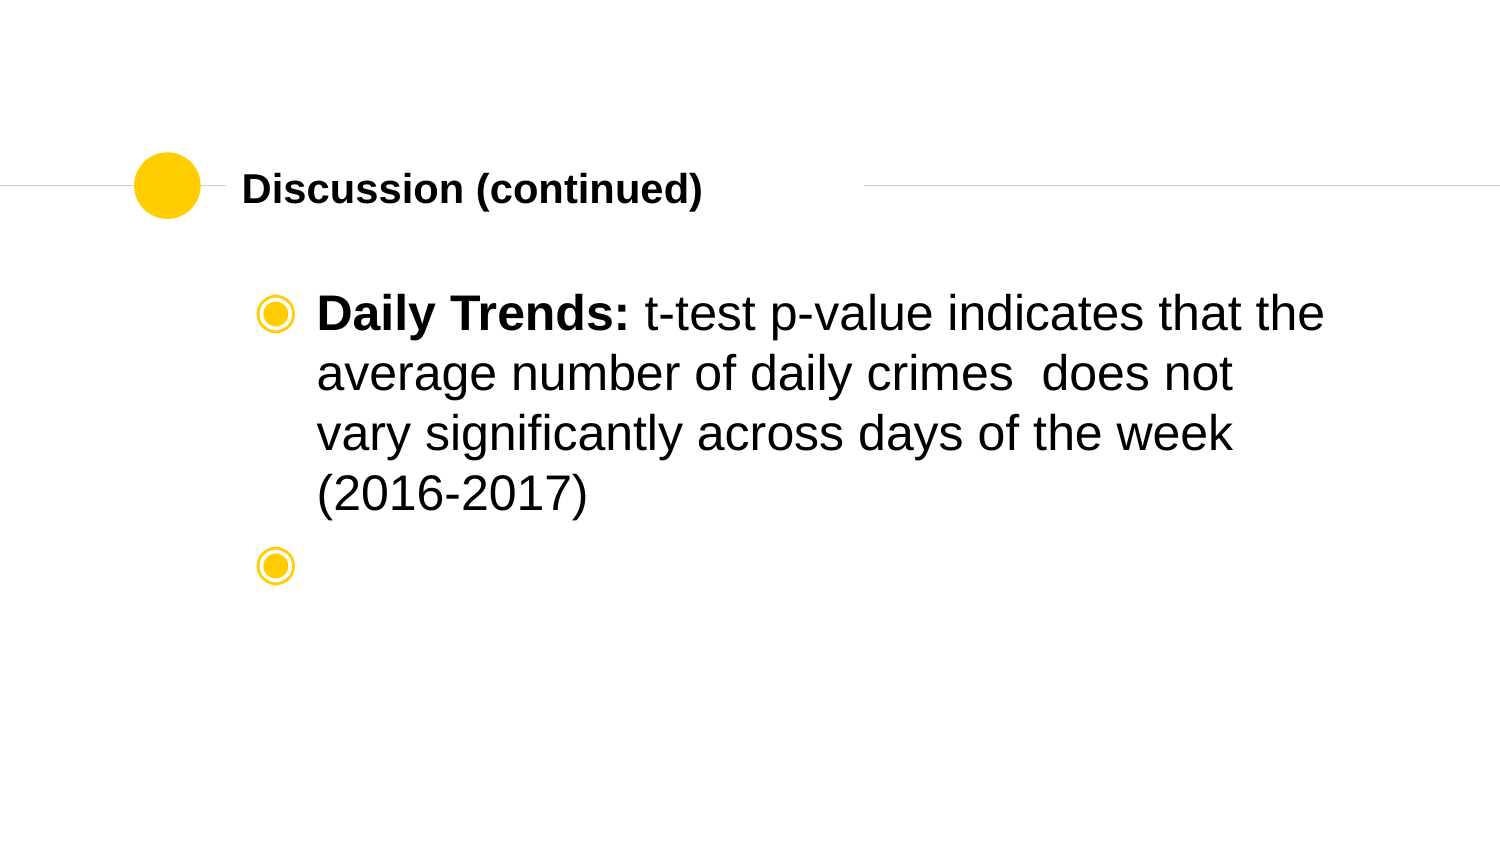

# Discussion (continued)
Daily Trends: t-test p-value indicates that the average number of daily crimes  does not vary significantly across days of the week (2016-2017)